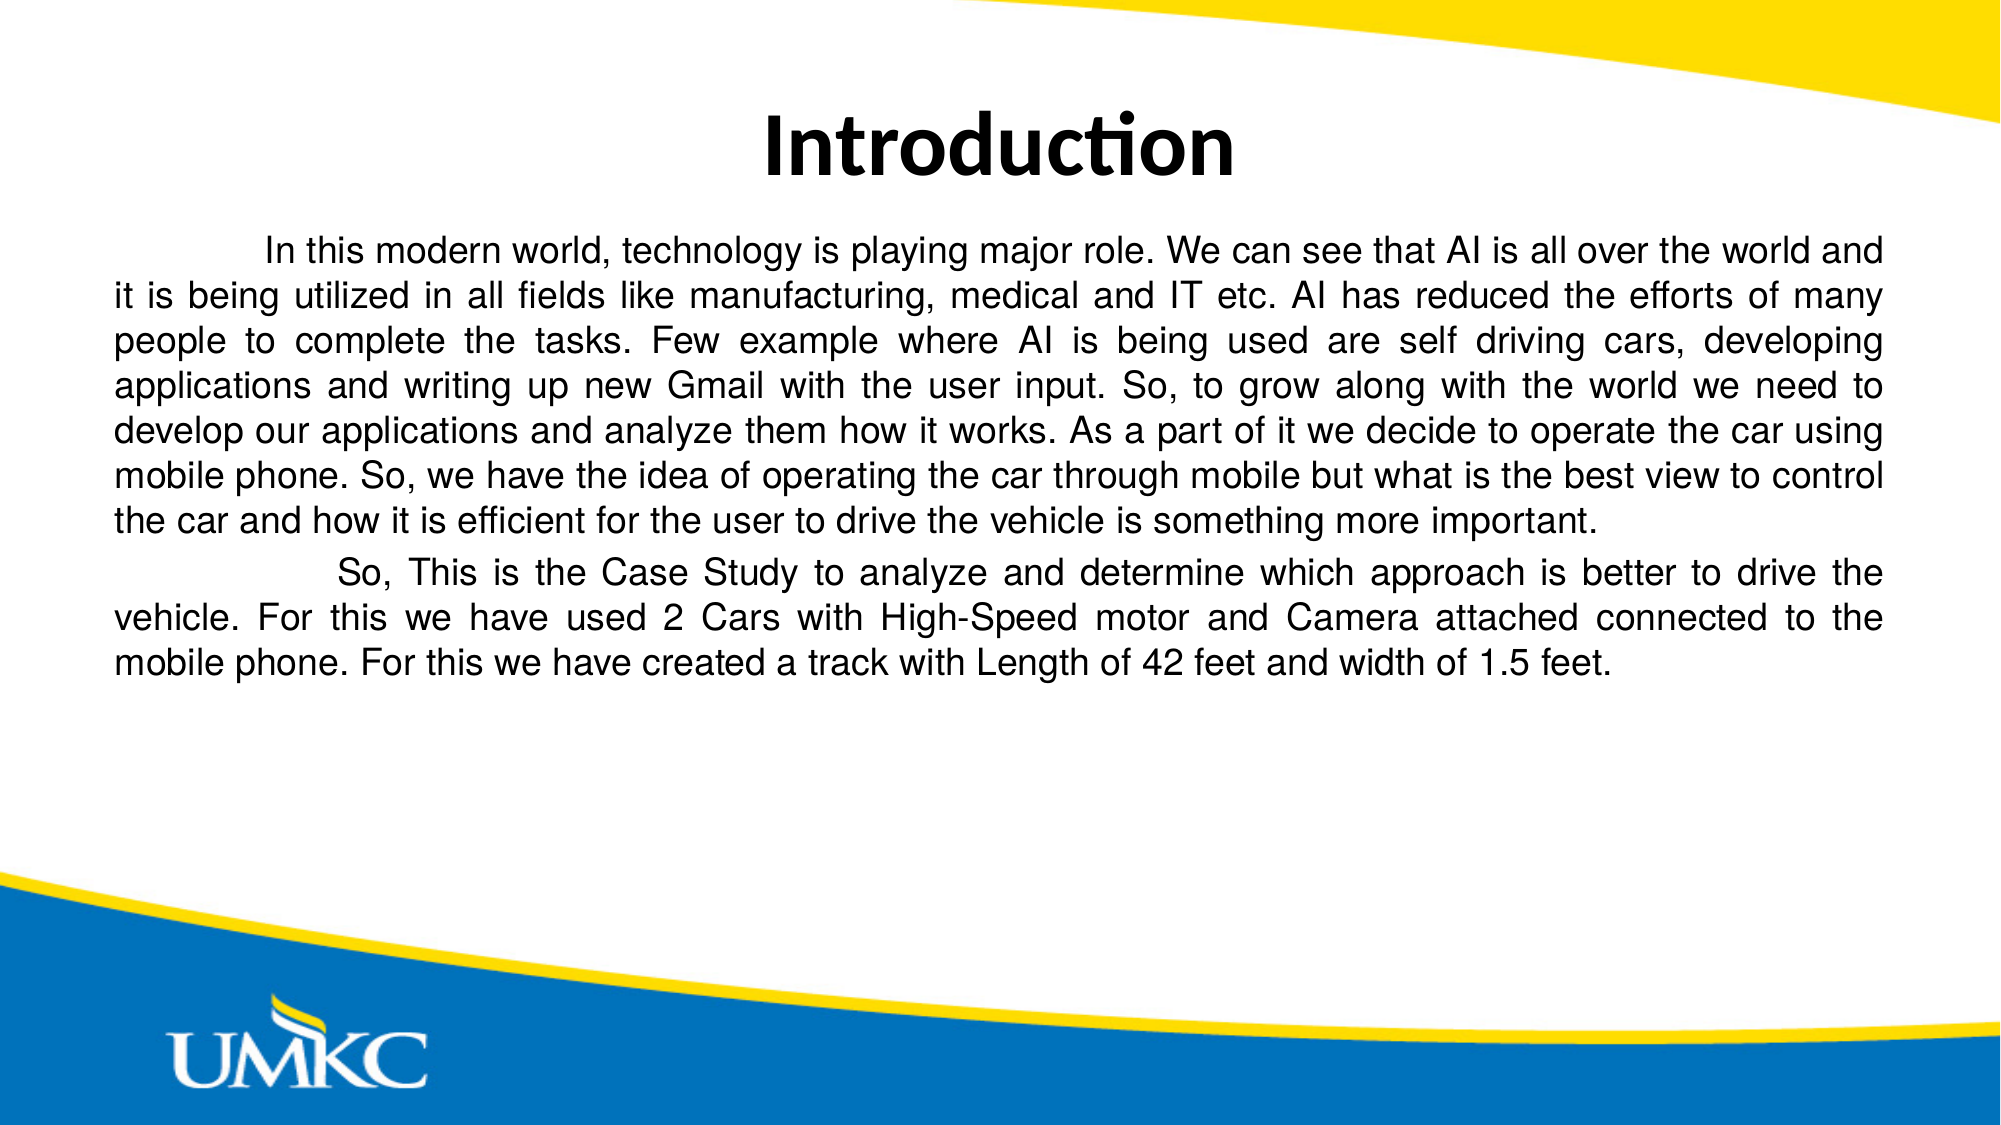

# Introduction
	In this modern world, technology is playing major role. We can see that AI is all over the world and it is being utilized in all fields like manufacturing, medical and IT etc. AI has reduced the efforts of many people to complete the tasks. Few example where AI is being used are self driving cars, developing applications and writing up new Gmail with the user input. So, to grow along with the world we need to develop our applications and analyze them how it works. As a part of it we decide to operate the car using mobile phone. So, we have the idea of operating the car through mobile but what is the best view to control the car and how it is efficient for the user to drive the vehicle is something more important.
               So, This is the Case Study to analyze and determine which approach is better to drive the vehicle. For this we have used 2 Cars with High-Speed motor and Camera attached connected to the mobile phone. For this we have created a track with Length of 42 feet and width of 1.5 feet.